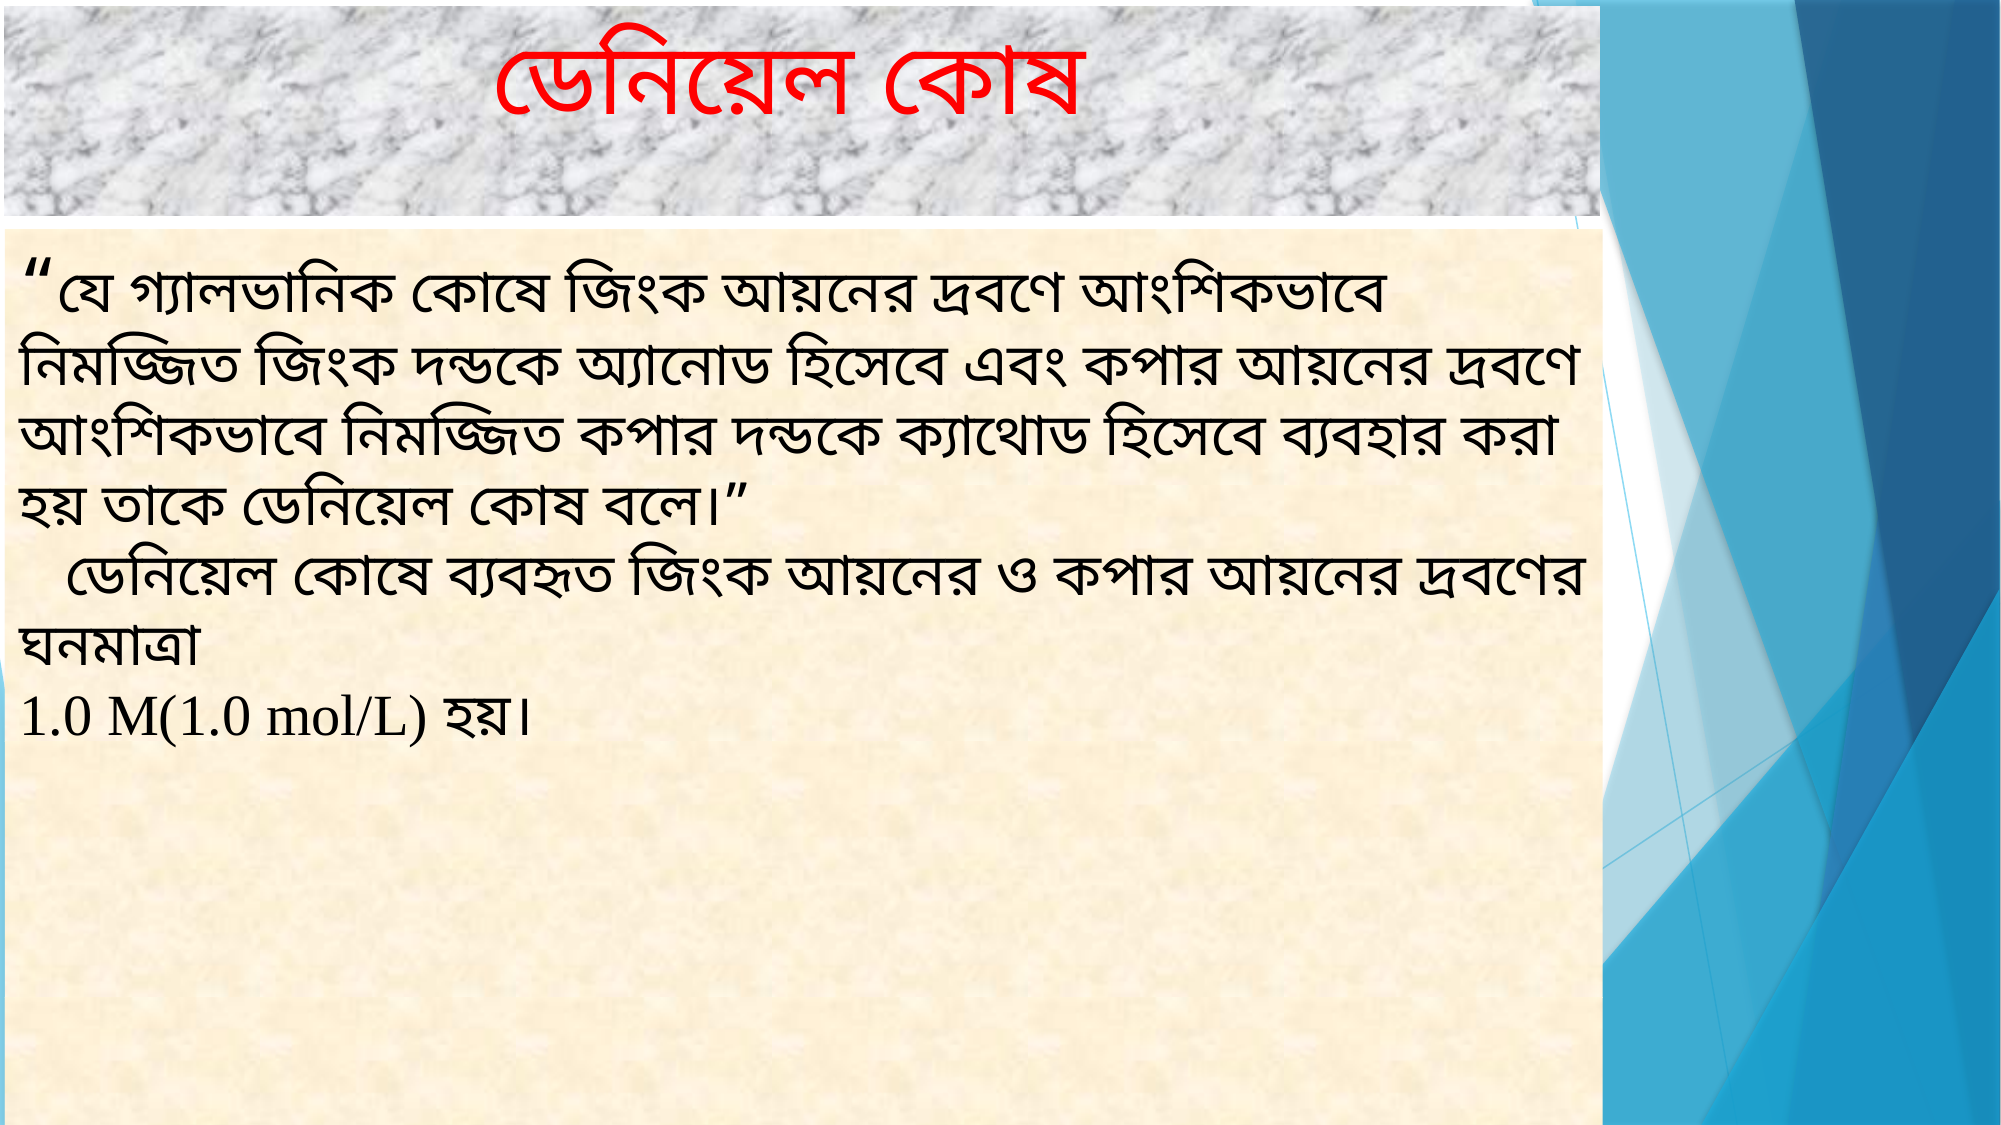

# ডেনিয়েল কোষ
“যে গ্যালভানিক কোষে জিংক আয়নের দ্রবণে আংশিকভাবে নিমজ্জিত জিংক দন্ডকে অ্যানোড হিসেবে এবং কপার আয়নের দ্রবণে আংশিকভাবে নিমজ্জিত কপার দন্ডকে ক্যাথোড হিসেবে ব্যবহার করা হয় তাকে ডেনিয়েল কোষ বলে।”
   ডেনিয়েল কোষে ব্যবহৃত জিংক আয়নের ও কপার আয়নের দ্রবণের ঘনমাত্রা
1.0 M(1.0 mol/L) হয়।